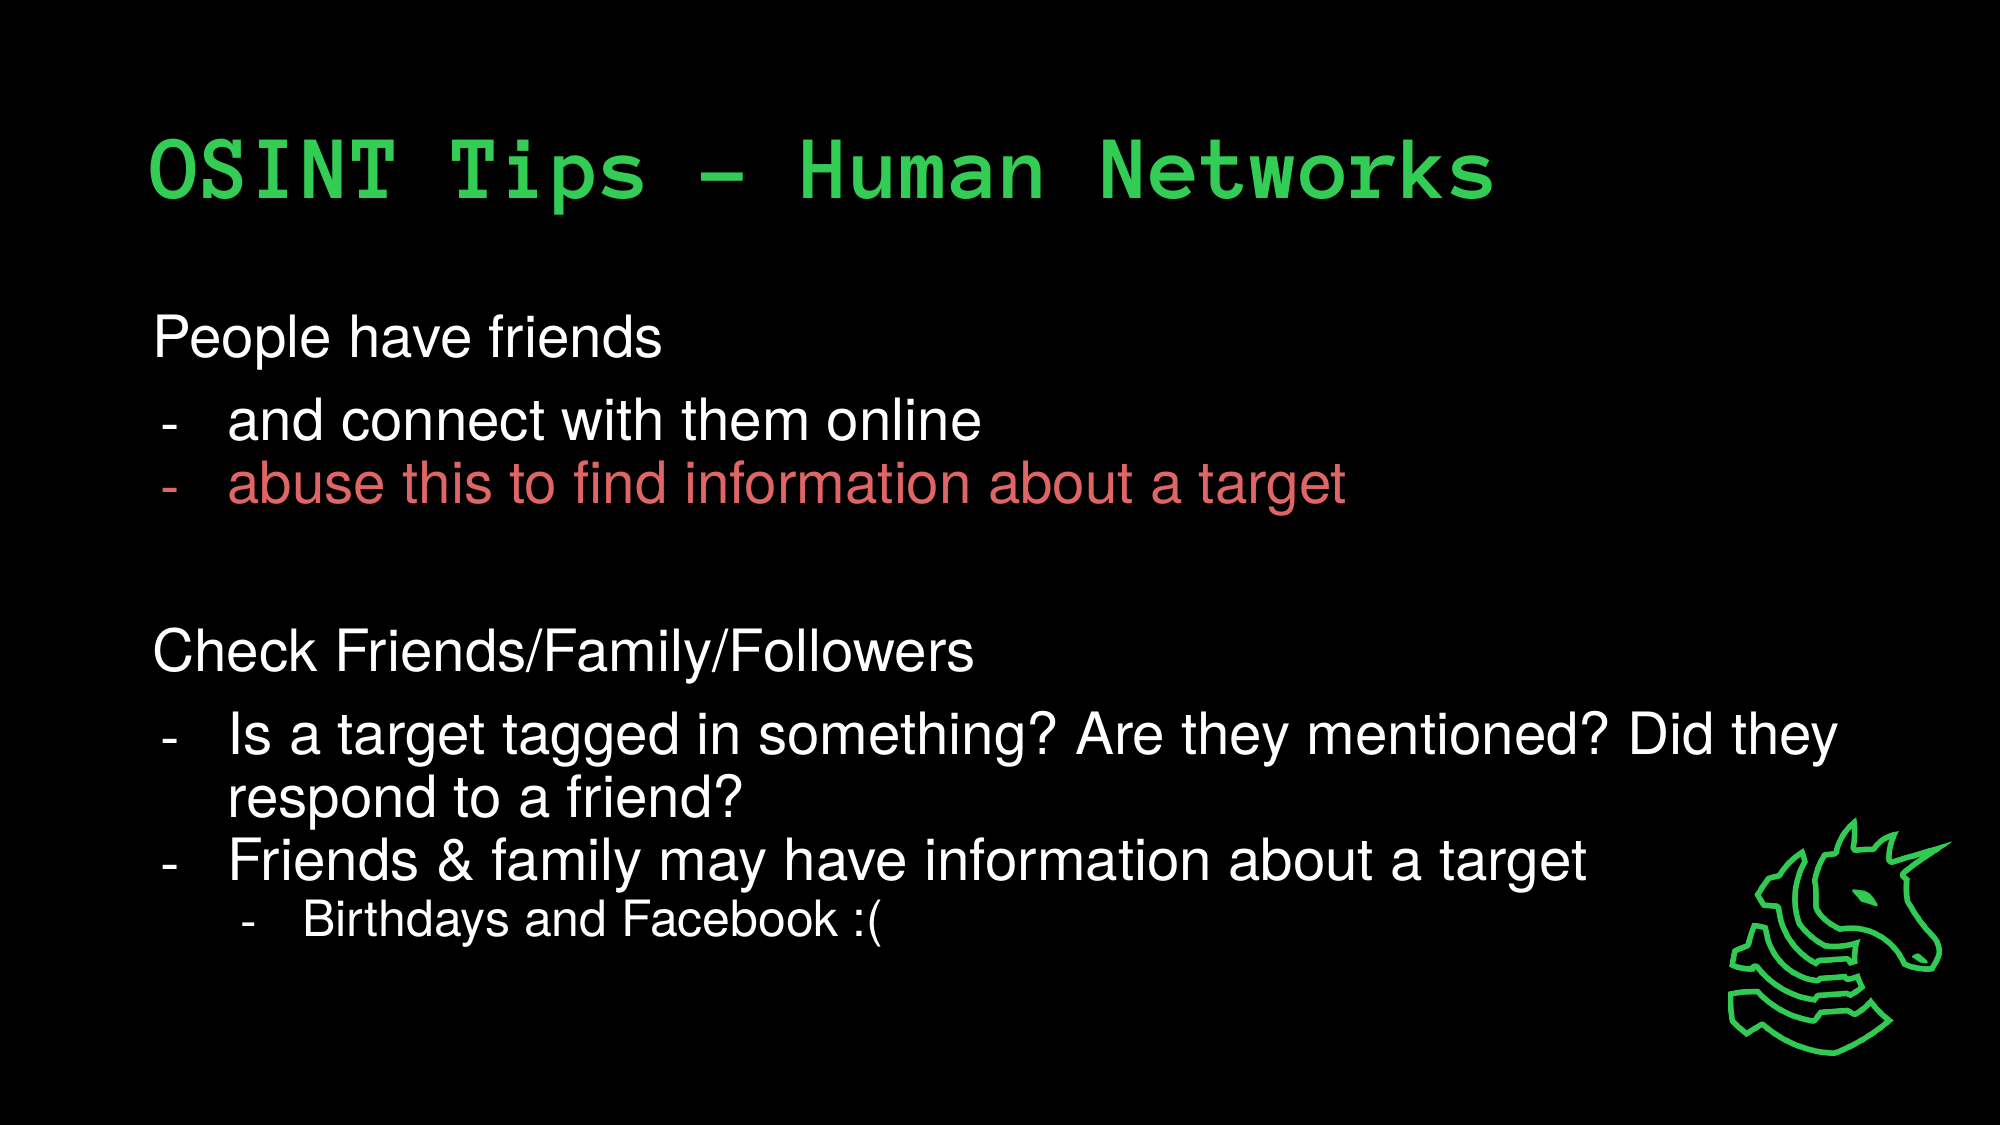

# OSINT Tips - Human Networks
People have friends
and connect with them online
abuse this to find information about a target

Check Friends/Family/Followers
Is a target tagged in something? Are they mentioned? Did they respond to a friend?
Friends & family may have information about a target
Birthdays and Facebook :(